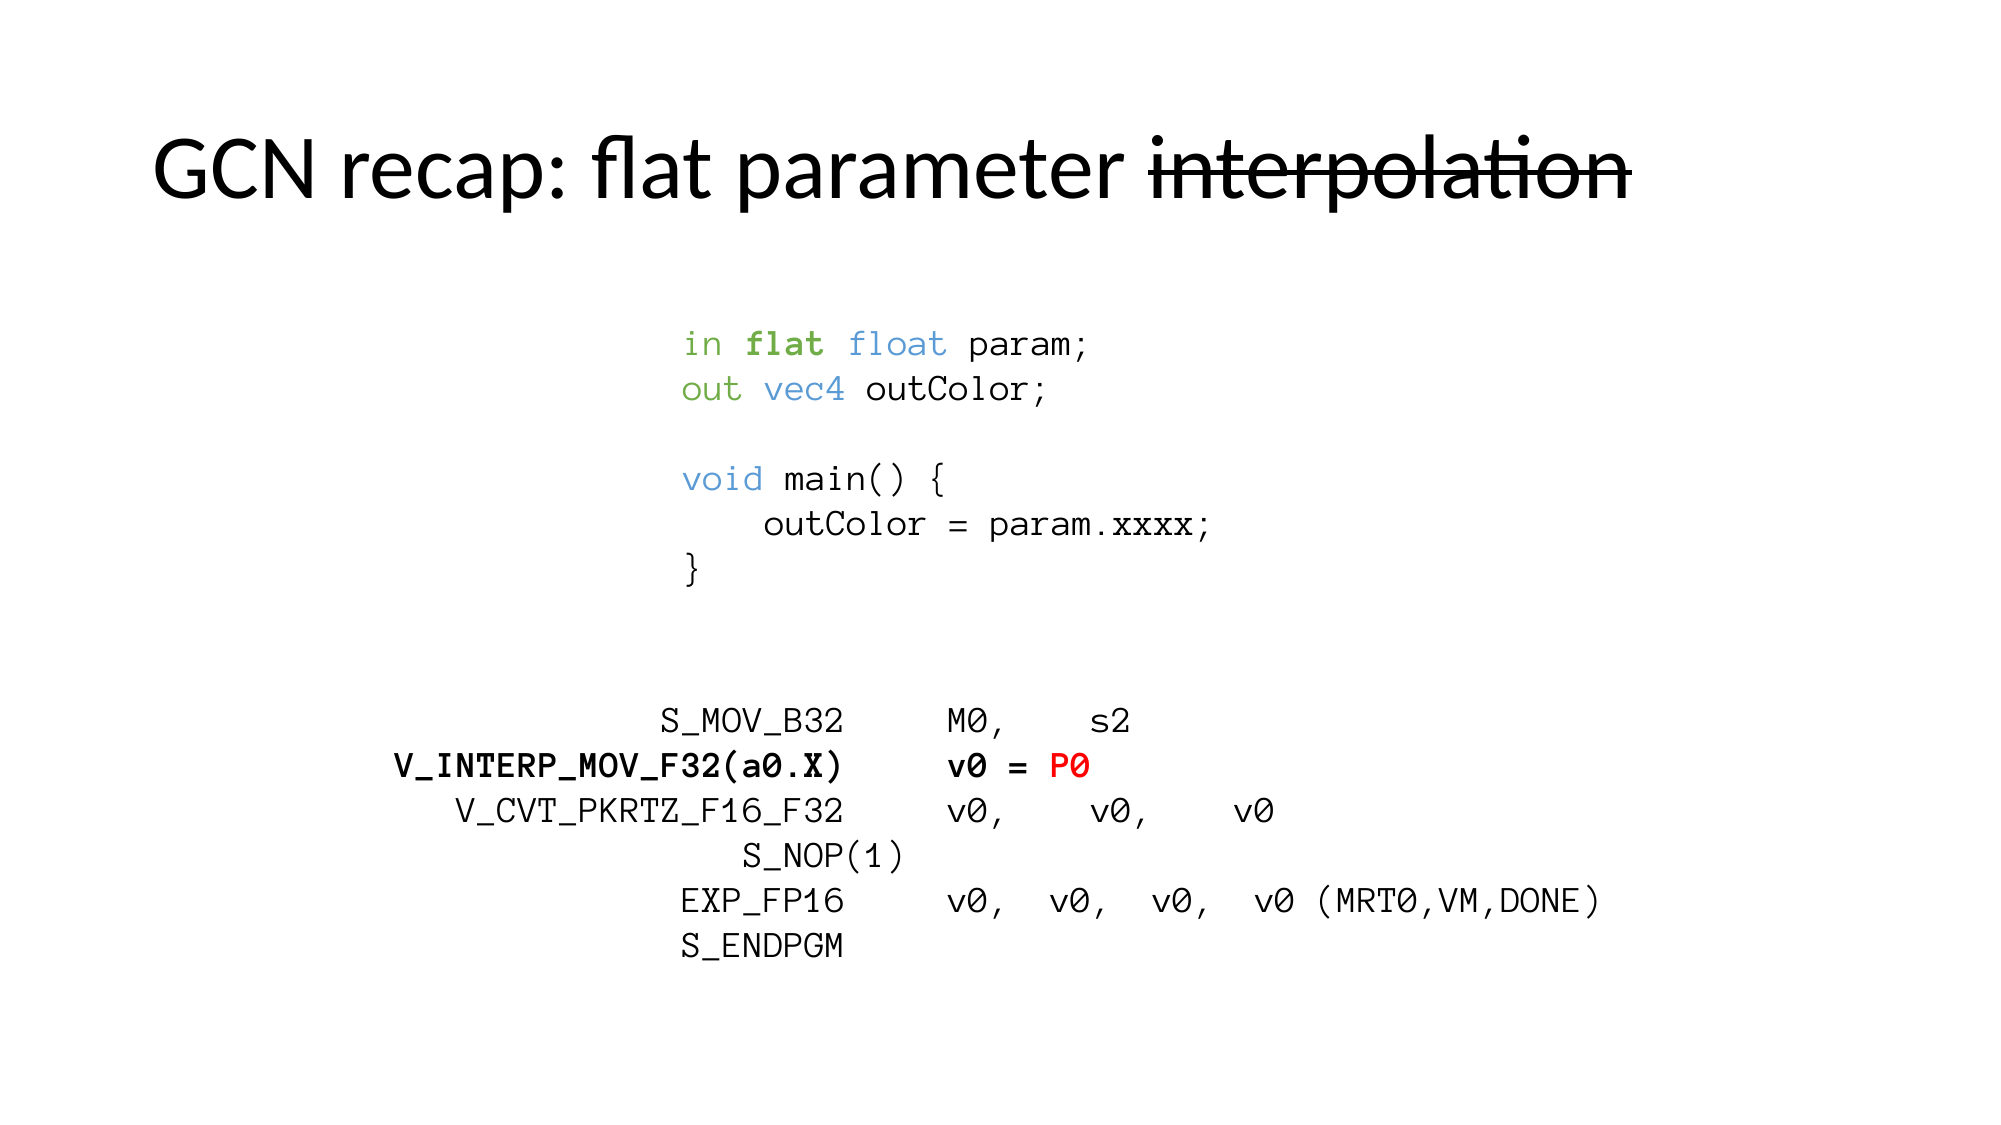

# GCN recap: flat parameter interpolation
in flat float param;
out vec4 outColor;

void main() {
    outColor = param.xxxx;
}
             S_MOV_B32     M0,    s2
V_INTERP_MOV_F32(a0.X)     v0 = P0
   V_CVT_PKRTZ_F16_F32     v0,    v0,    v0
                 S_NOP(1)
              EXP_FP16     v0,  v0,  v0,  v0 (MRT0,VM,DONE)
              S_ENDPGM